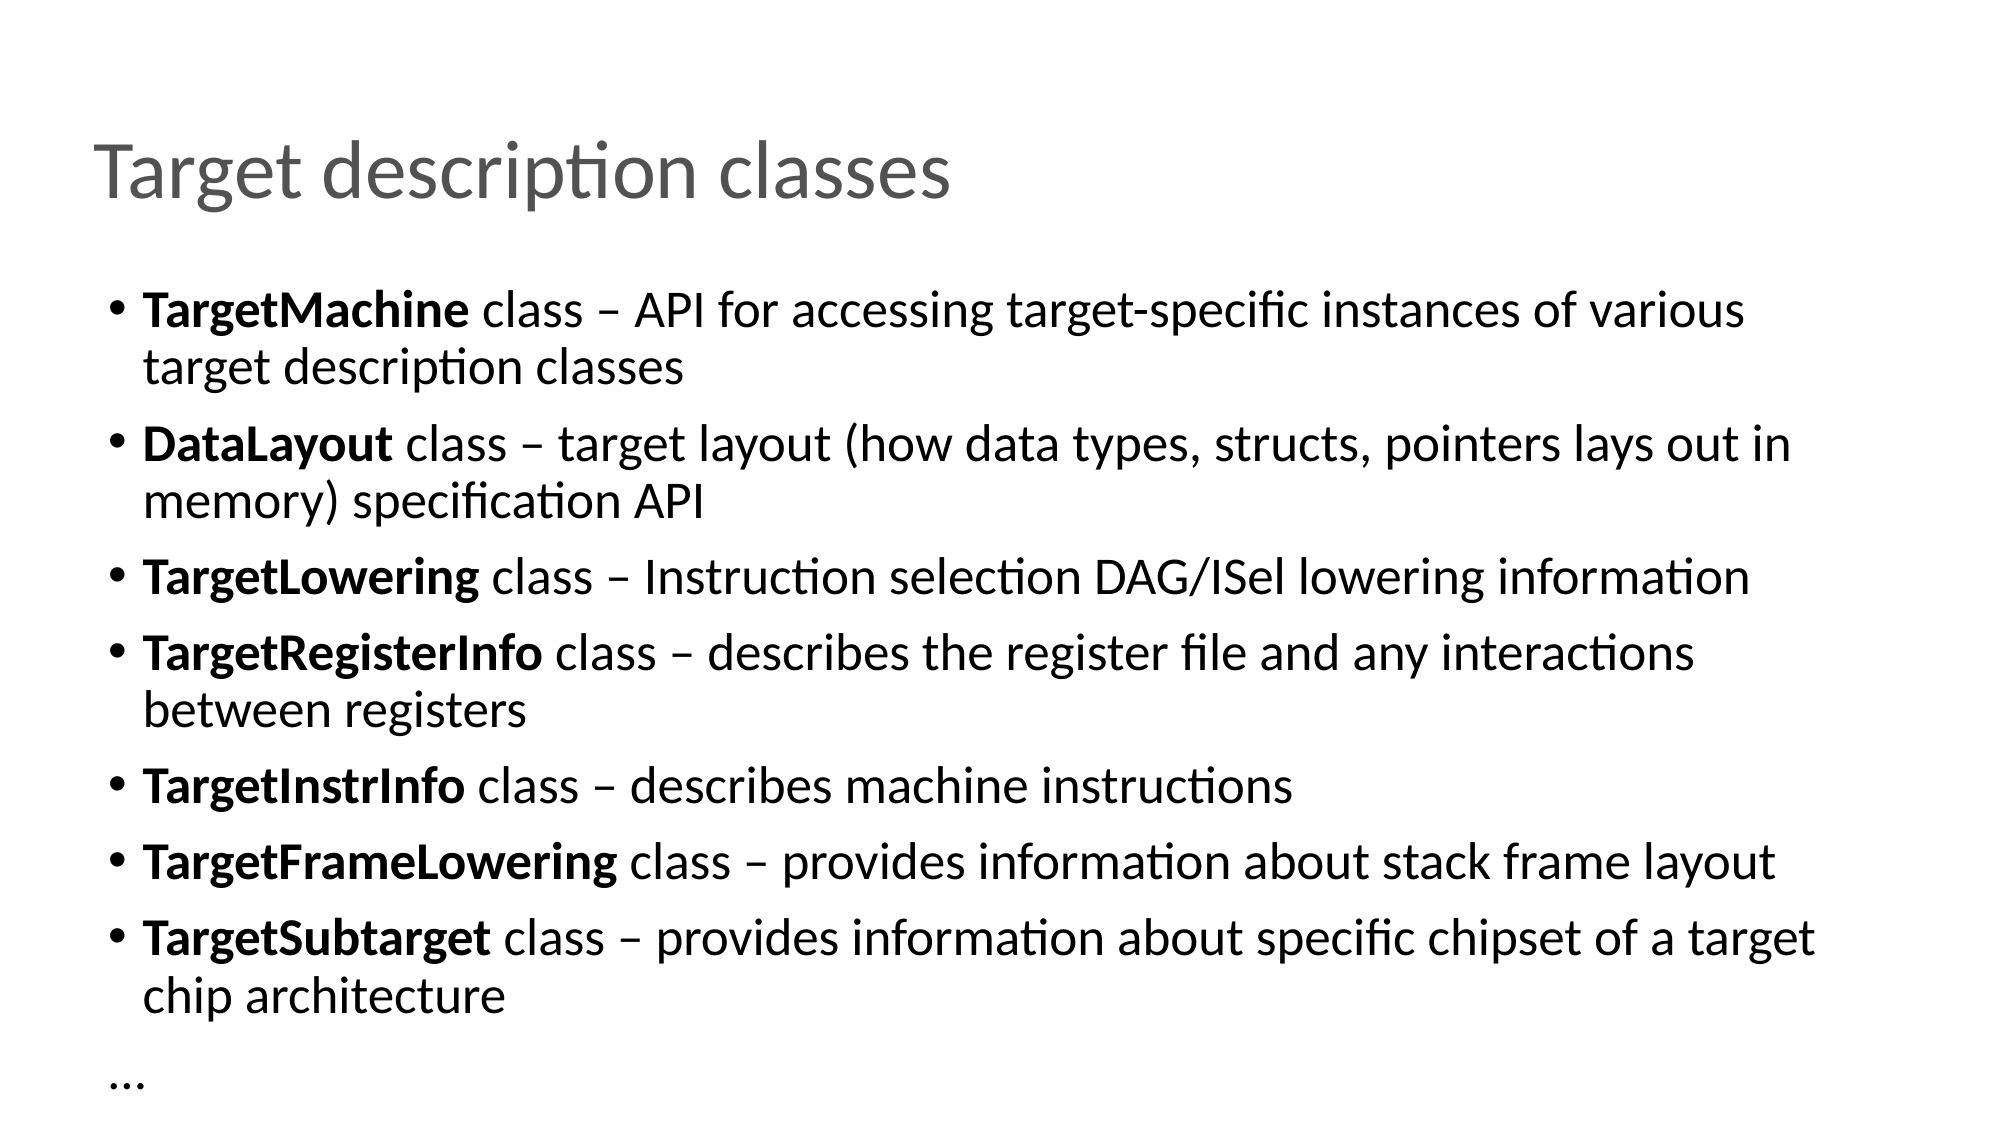

# Target description classes
TargetMachine class – API for accessing target-specific instances of various target description classes
DataLayout class – target layout (how data types, structs, pointers lays out in memory) specification API
TargetLowering class – Instruction selection DAG/ISel lowering information
TargetRegisterInfo class – describes the register file and any interactions between registers
TargetInstrInfo class – describes machine instructions
TargetFrameLowering class – provides information about stack frame layout
TargetSubtarget class – provides information about specific chipset of a target chip architecture
…